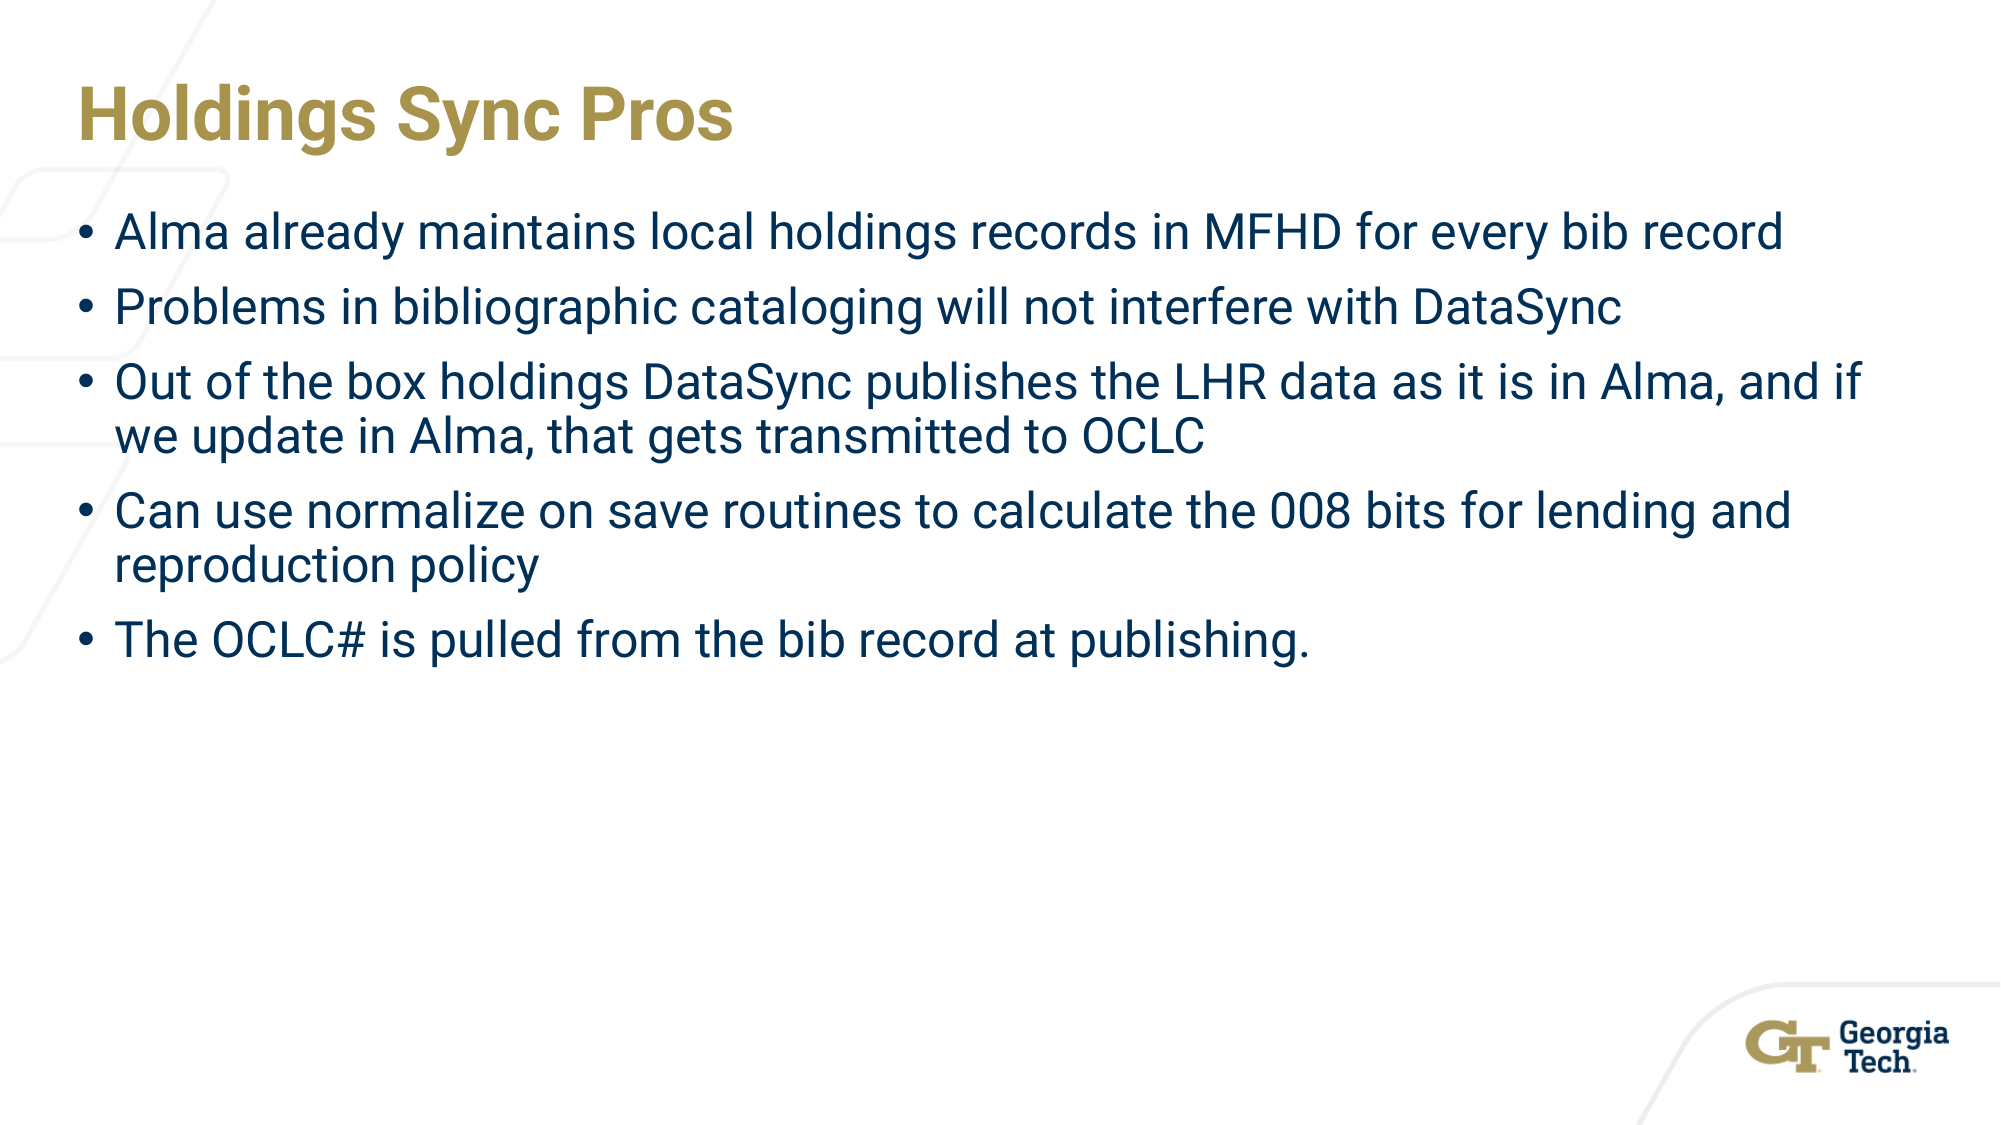

# Holdings Sync Pros
Alma already maintains local holdings records in MFHD for every bib record
Problems in bibliographic cataloging will not interfere with DataSync
Out of the box holdings DataSync publishes the LHR data as it is in Alma, and if we update in Alma, that gets transmitted to OCLC
Can use normalize on save routines to calculate the 008 bits for lending and reproduction policy
The OCLC# is pulled from the bib record at publishing.